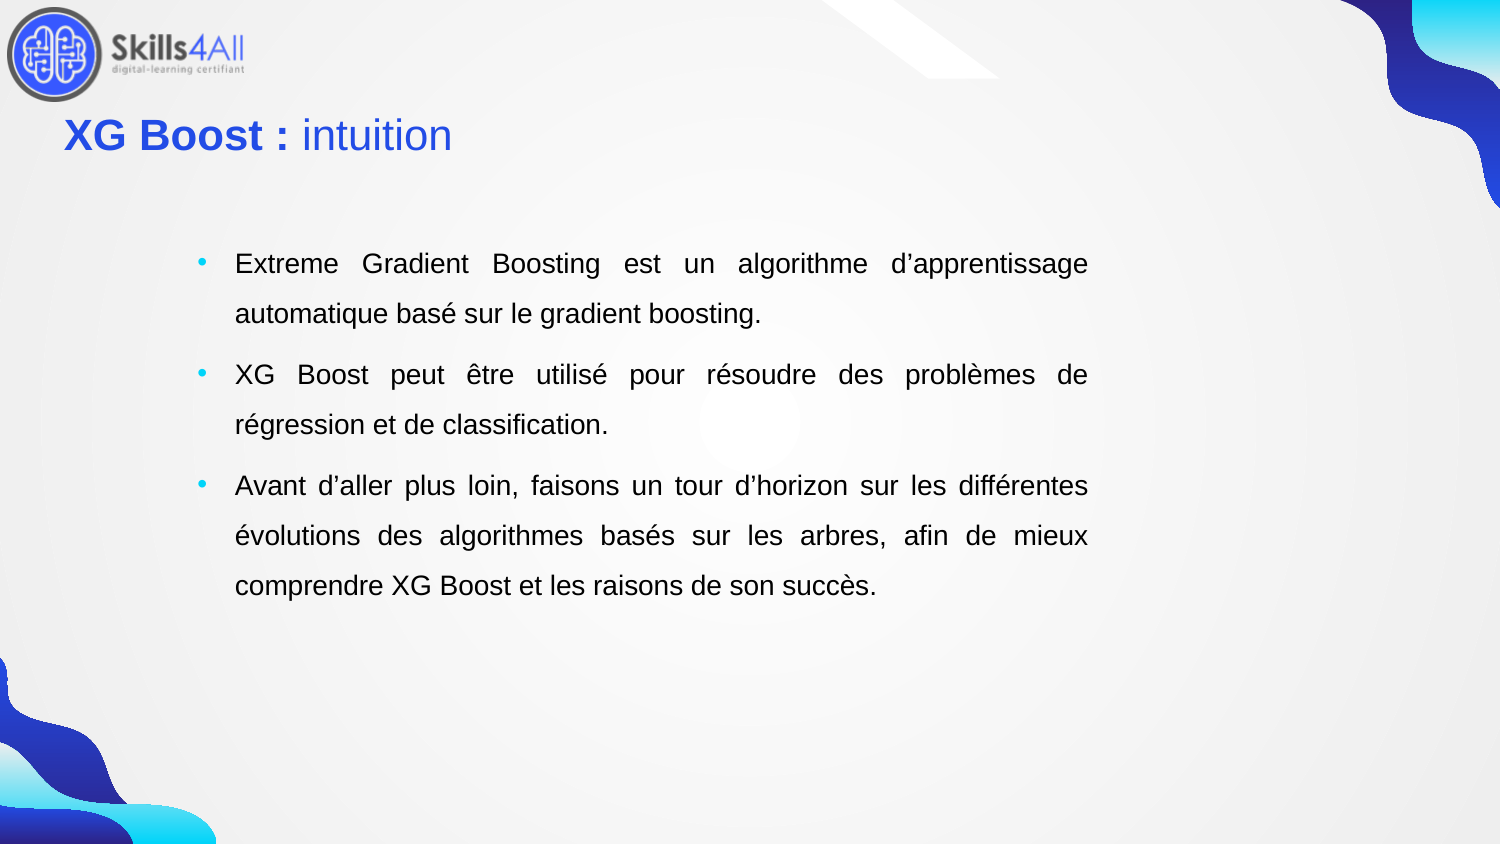

173
# XG Boost : intuition
Extreme Gradient Boosting est un algorithme d’apprentissage automatique basé sur le gradient boosting.
XG Boost peut être utilisé pour résoudre des problèmes de régression et de classification.
Avant d’aller plus loin, faisons un tour d’horizon sur les différentes évolutions des algorithmes basés sur les arbres, afin de mieux comprendre XG Boost et les raisons de son succès.